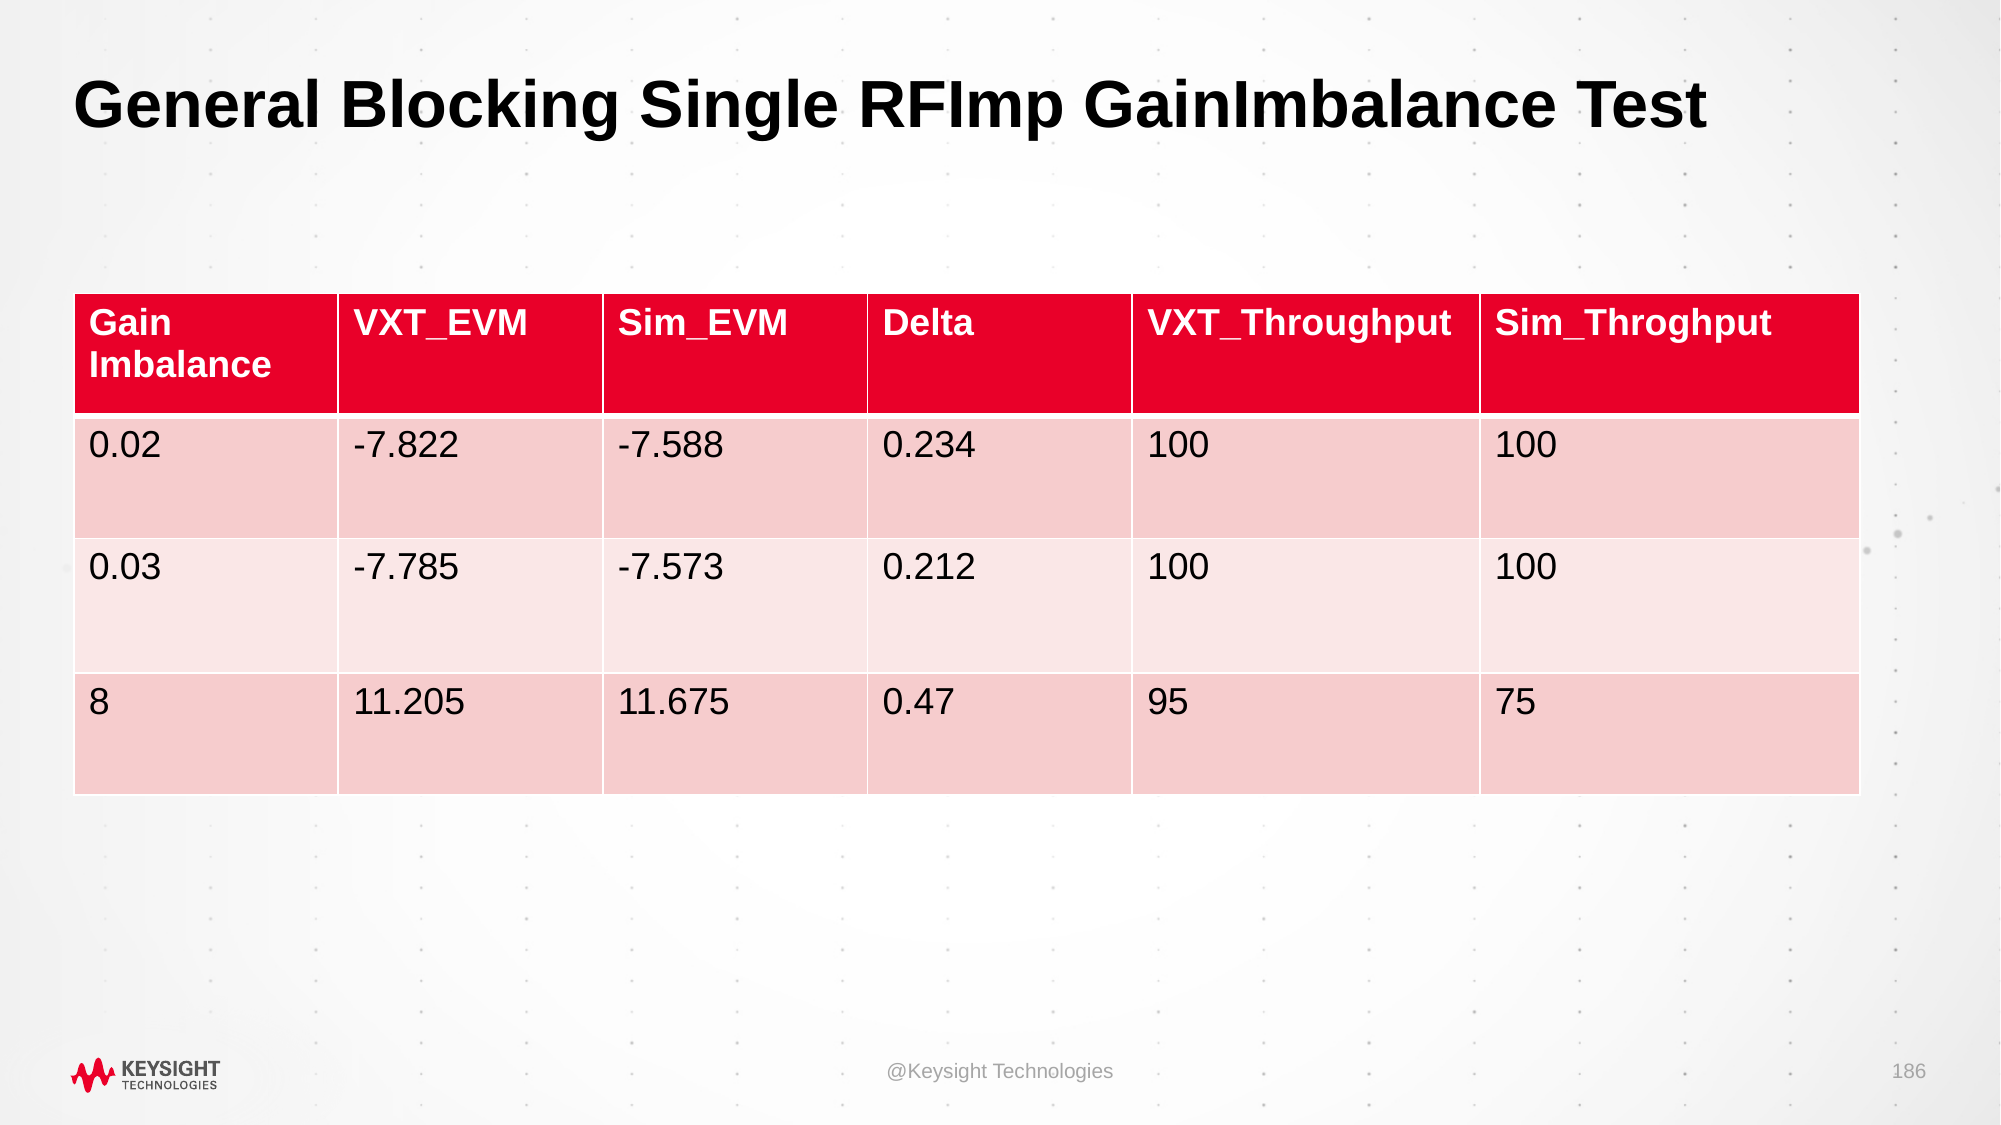

# General Blocking Single RFImp GainImbalance Test

| Gain Imbalance | VXT\_EVM | Sim\_EVM | Delta | VXT\_Throughput | Sim\_Throghput |
| --- | --- | --- | --- | --- | --- |
| 0.02 | -7.822 | -7.588 | 0.234 | 100 | 100 |
| 0.03 | -7.785 | -7.573 | 0.212 | 100 | 100 |
| 8 | 11.205 | 11.675 | 0.47 | 95 | 75 |
@Keysight Technologies